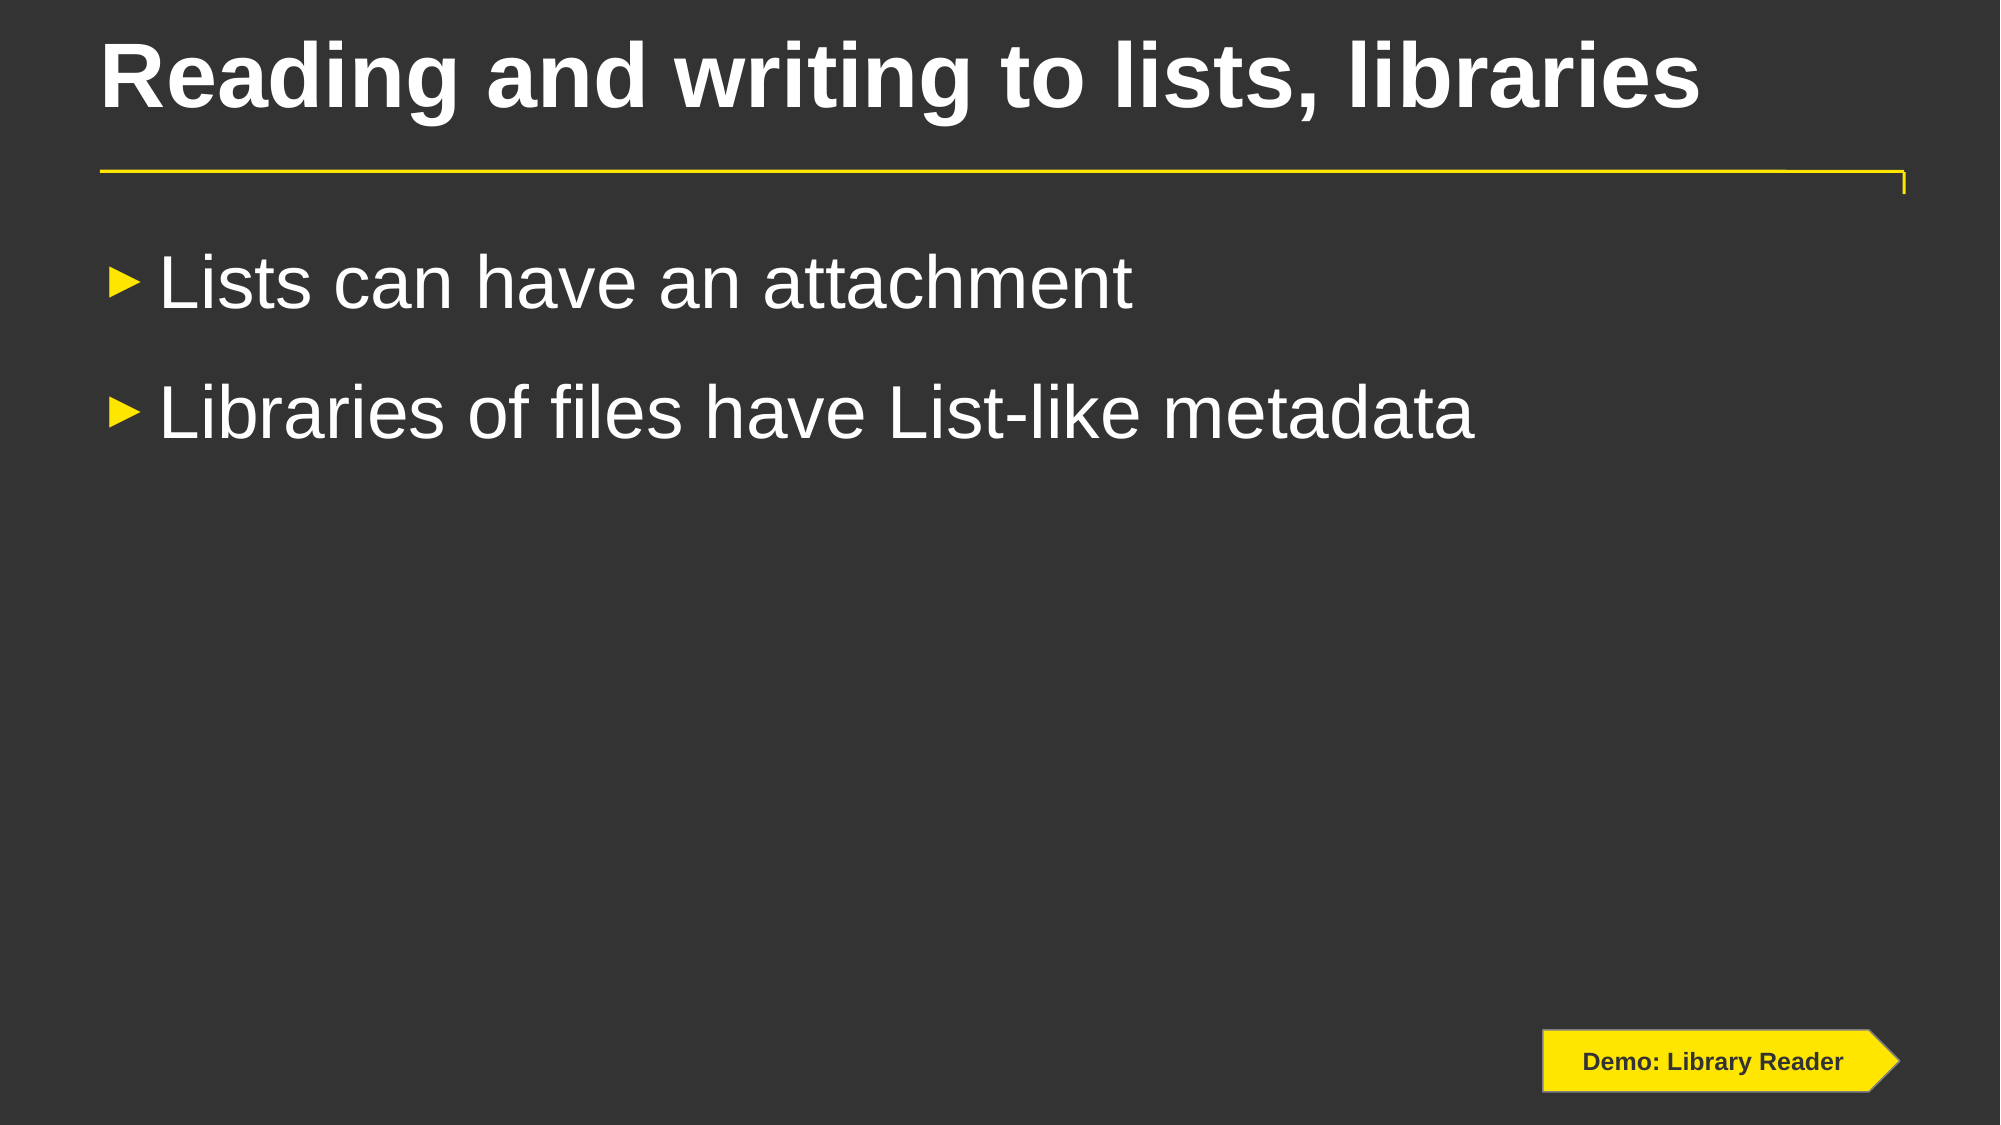

# Reading and writing to lists, libraries
Lists can have an attachment
Libraries of files have List-like metadata
Demo: Library Reader